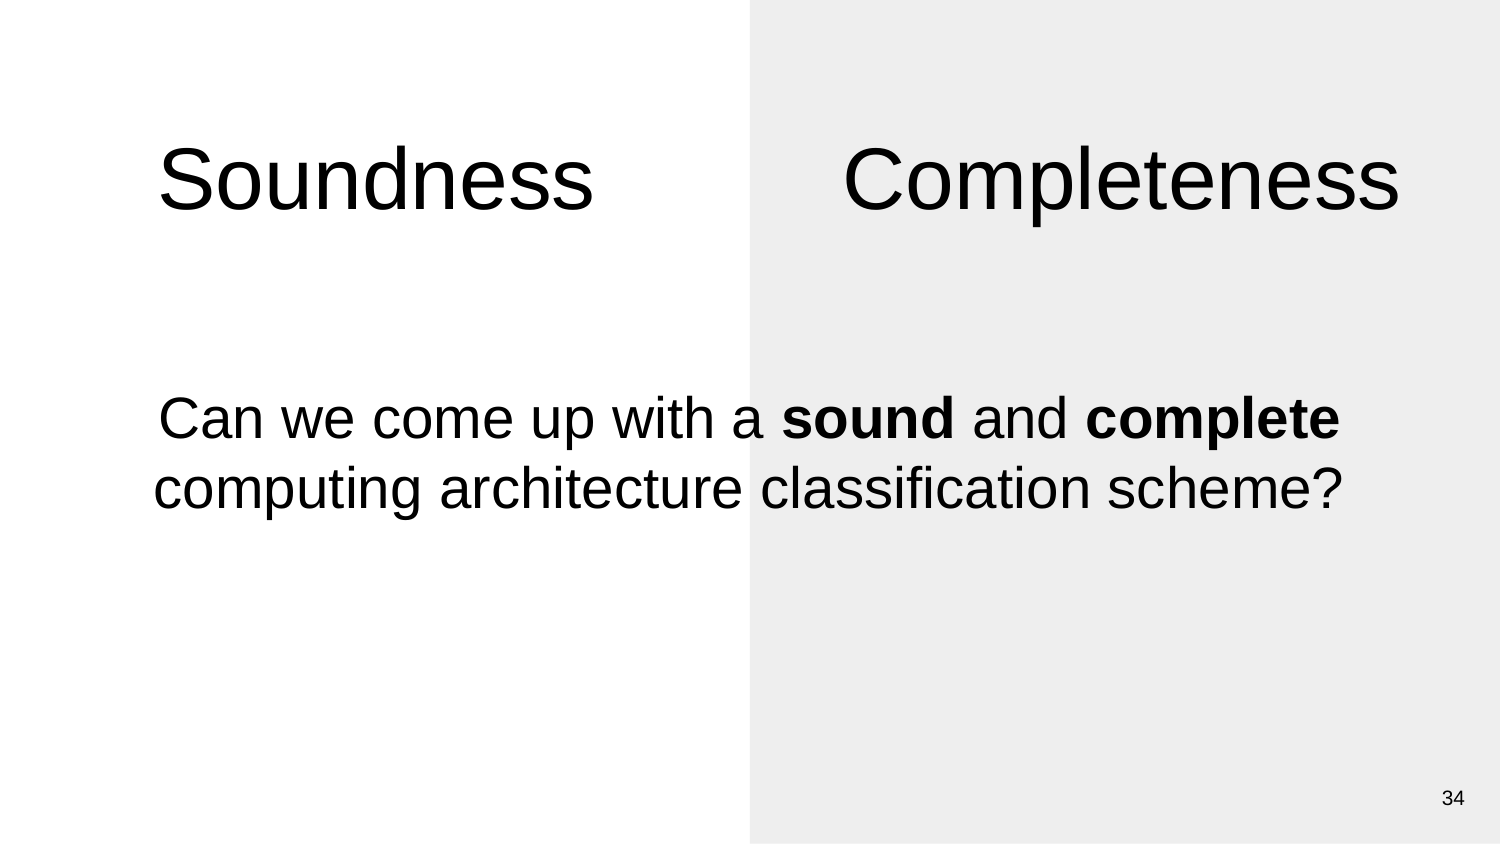

# Soundness
Completeness
Can we come up with a sound and complete computing architecture classification scheme?
34